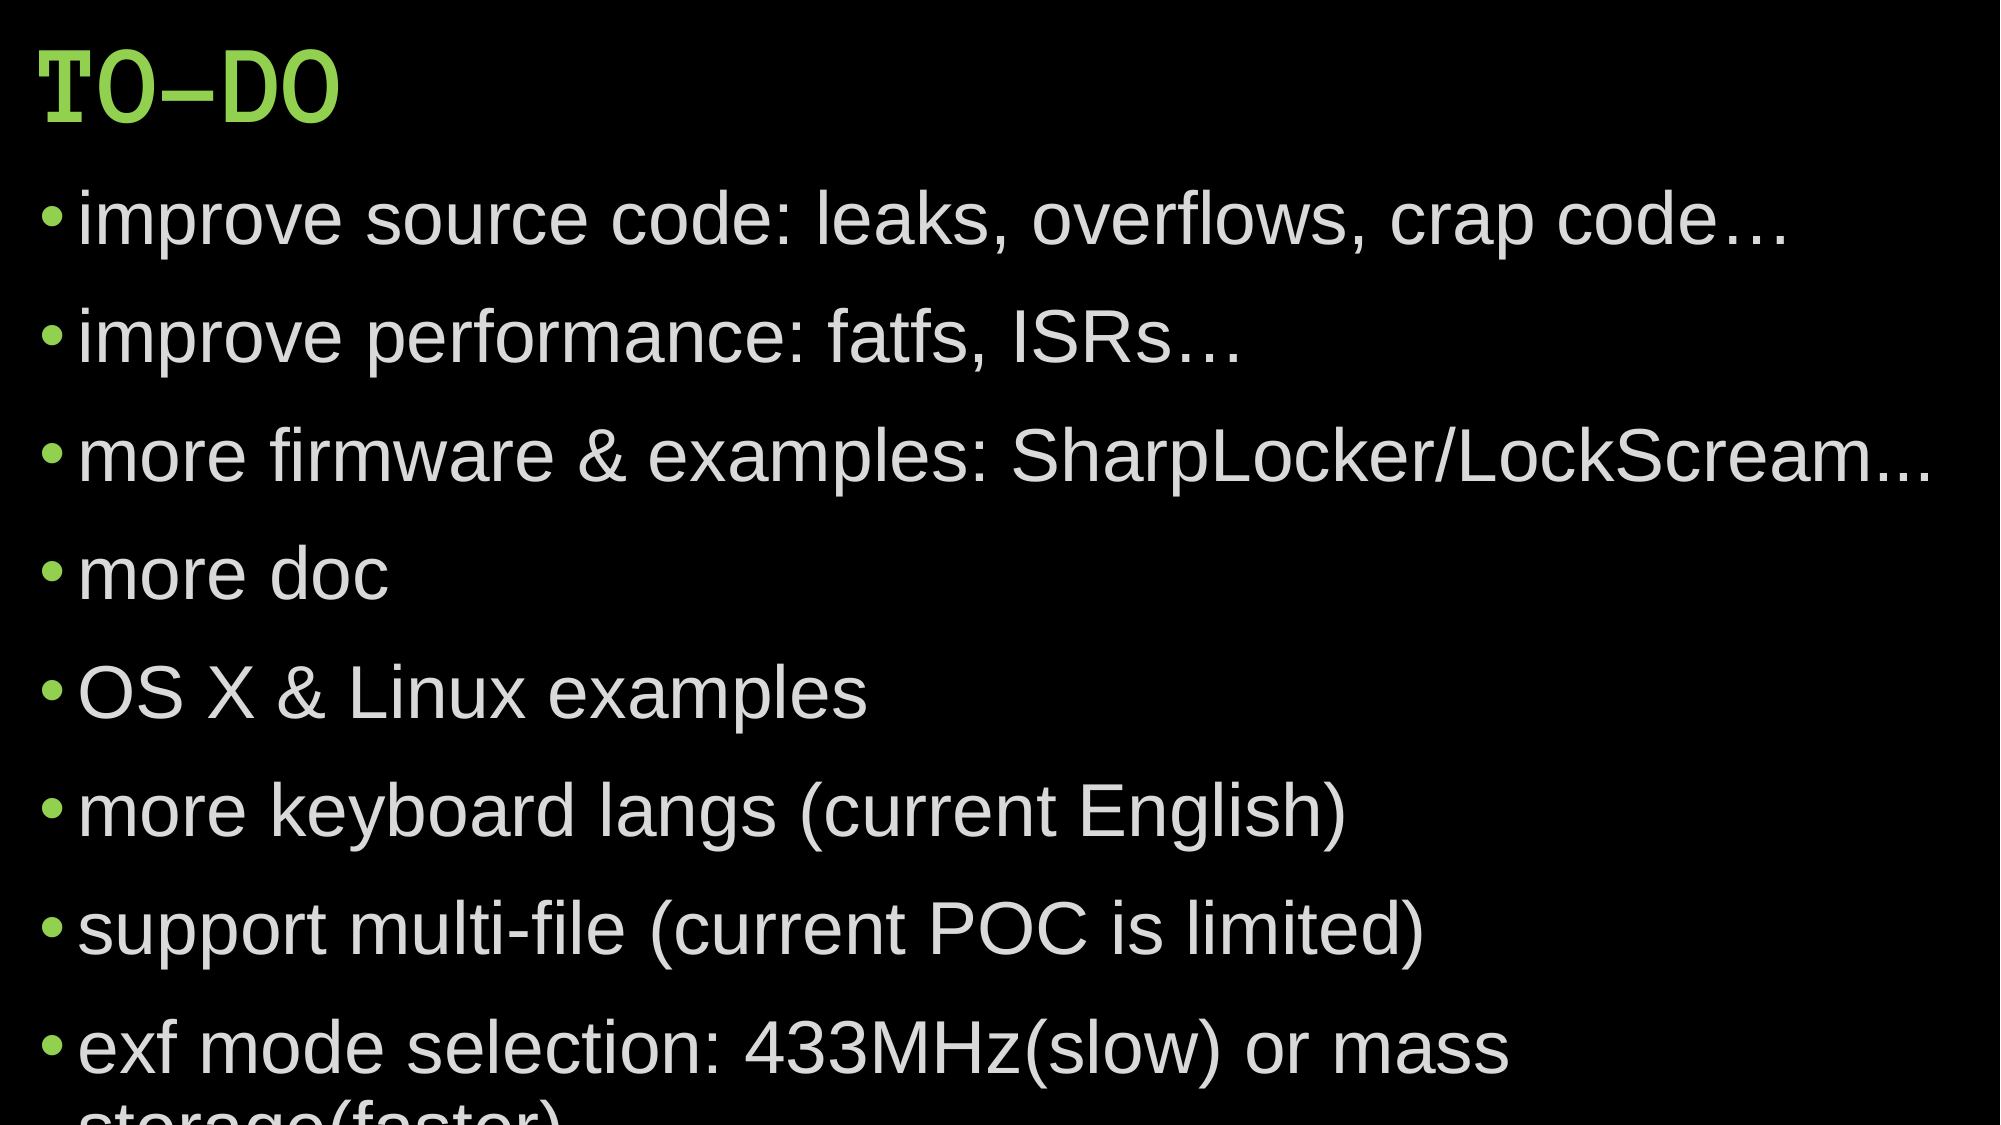

# TO-DO
improve source code: leaks, overflows, crap code…
improve performance: fatfs, ISRs…
more firmware & examples: SharpLocker/LockScream...
more doc
OS X & Linux examples
more keyboard langs (current English)
support multi-file (current POC is limited)
exf mode selection: 433MHz(slow) or mass storage(faster)